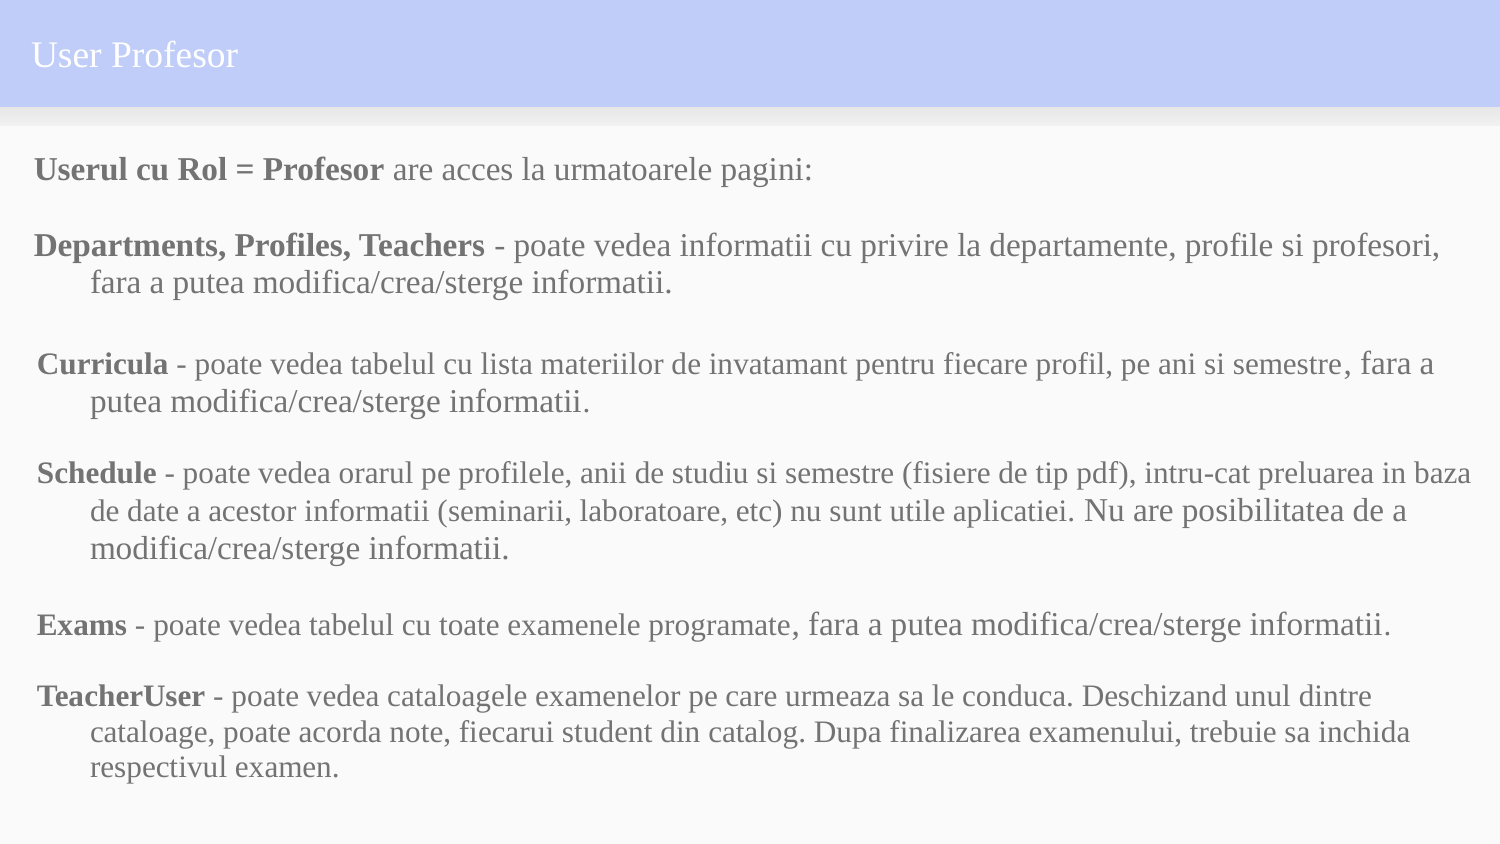

# User Profesor
Userul cu Rol = Profesor are acces la urmatoarele pagini:

Departments, Profiles, Teachers - poate vedea informatii cu privire la departamente, profile si profesori, fara a putea modifica/crea/sterge informatii.

Curricula - poate vedea tabelul cu lista materiilor de invatamant pentru fiecare profil, pe ani si semestre, fara a putea modifica/crea/sterge informatii.

Schedule - poate vedea orarul pe profilele, anii de studiu si semestre (fisiere de tip pdf), intru-cat preluarea in baza de date a acestor informatii (seminarii, laboratoare, etc) nu sunt utile aplicatiei. Nu are posibilitatea de a modifica/crea/sterge informatii.

Exams - poate vedea tabelul cu toate examenele programate, fara a putea modifica/crea/sterge informatii.

TeacherUser - poate vedea cataloagele examenelor pe care urmeaza sa le conduca. Deschizand unul dintre cataloage, poate acorda note, fiecarui student din catalog. Dupa finalizarea examenului, trebuie sa inchida respectivul examen.